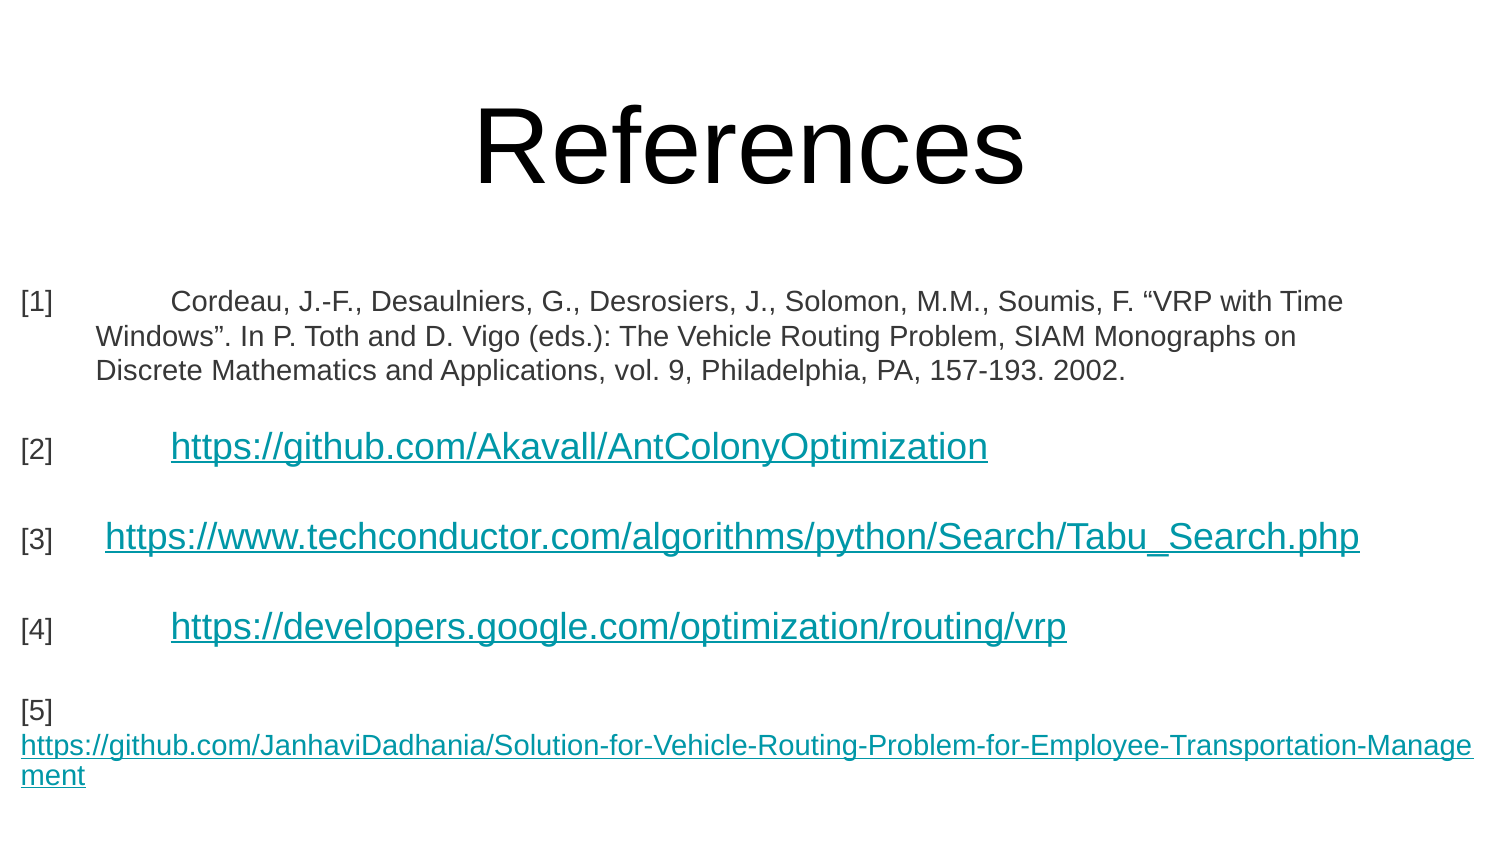

# References
[1] 	Cordeau, J.-F., Desaulniers, G., Desrosiers, J., Solomon, M.M., Soumis, F. “VRP with Time
Windows”. In P. Toth and D. Vigo (eds.): The Vehicle Routing Problem, SIAM Monographs on
Discrete Mathematics and Applications, vol. 9, Philadelphia, PA, 157-193. 2002.

[2]	https://github.com/Akavall/AntColonyOptimization

[3]      https://www.techconductor.com/algorithms/python/Search/Tabu_Search.php

[4]	https://developers.google.com/optimization/routing/vrp

[5]  https://github.com/JanhaviDadhania/Solution-for-Vehicle-Routing-Problem-for-Employee-Transportation-Management